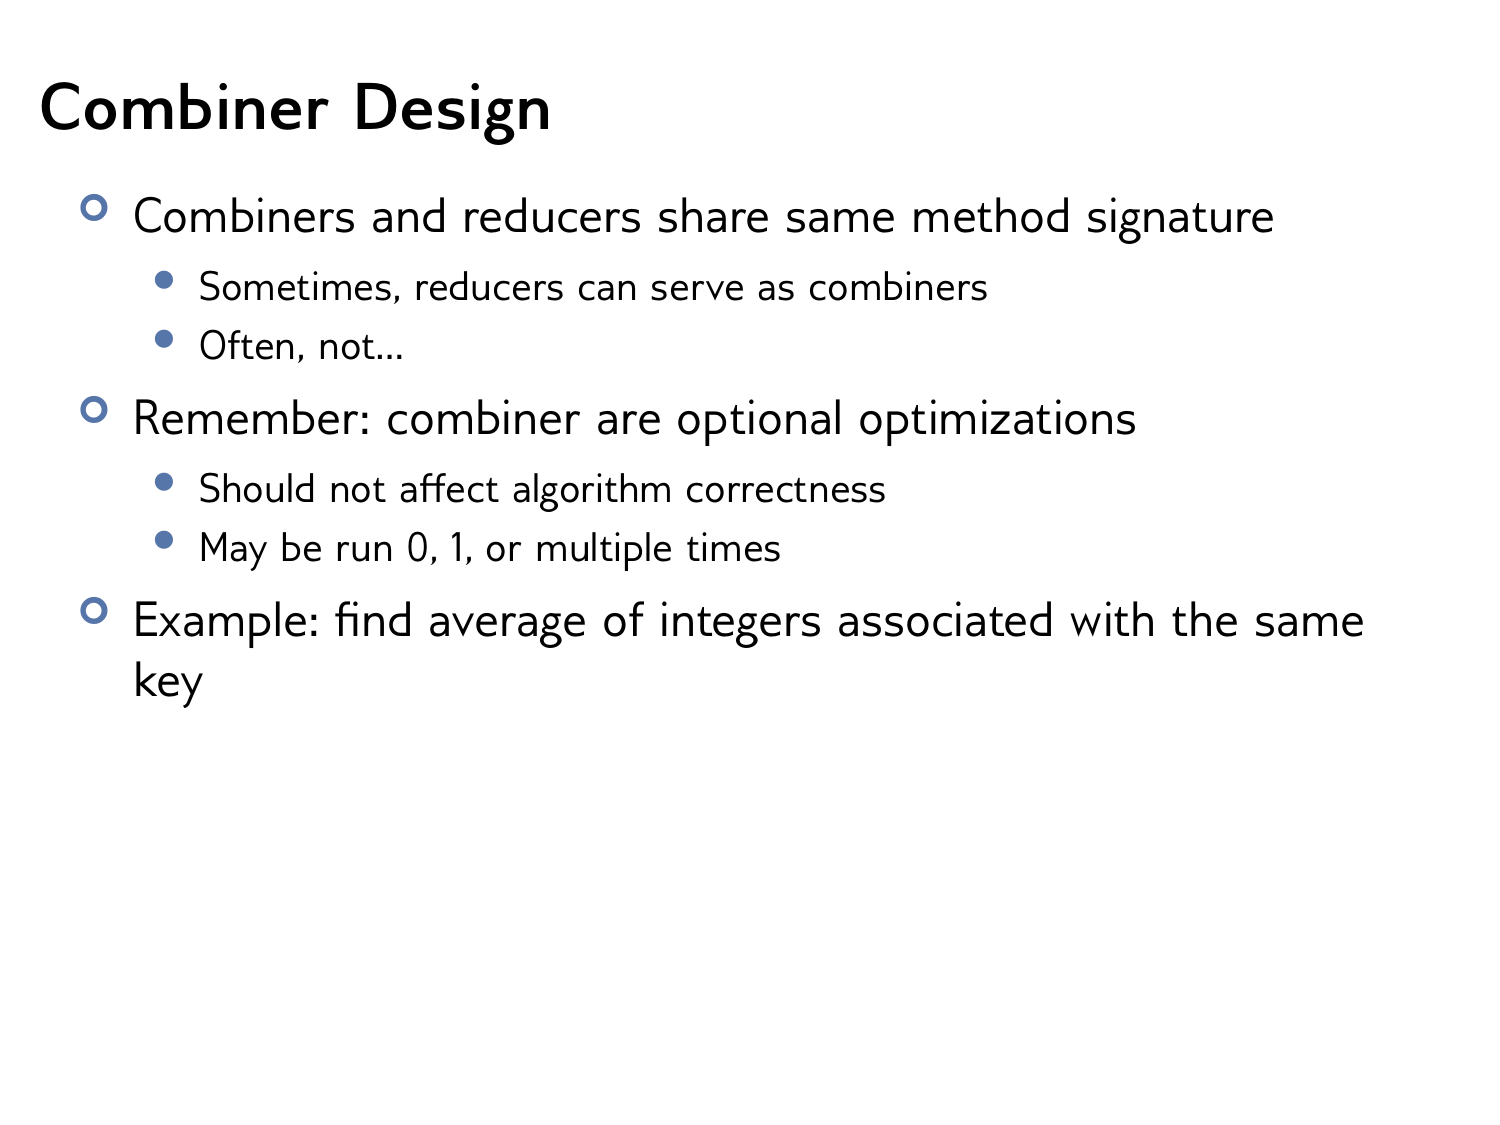

# Combiner Design
Combiners and reducers share same method signature
Sometimes, reducers can serve as combiners
Often, not…
Remember: combiner are optional optimizations
Should not affect algorithm correctness
May be run 0, 1, or multiple times
Example: find average of integers associated with the same key